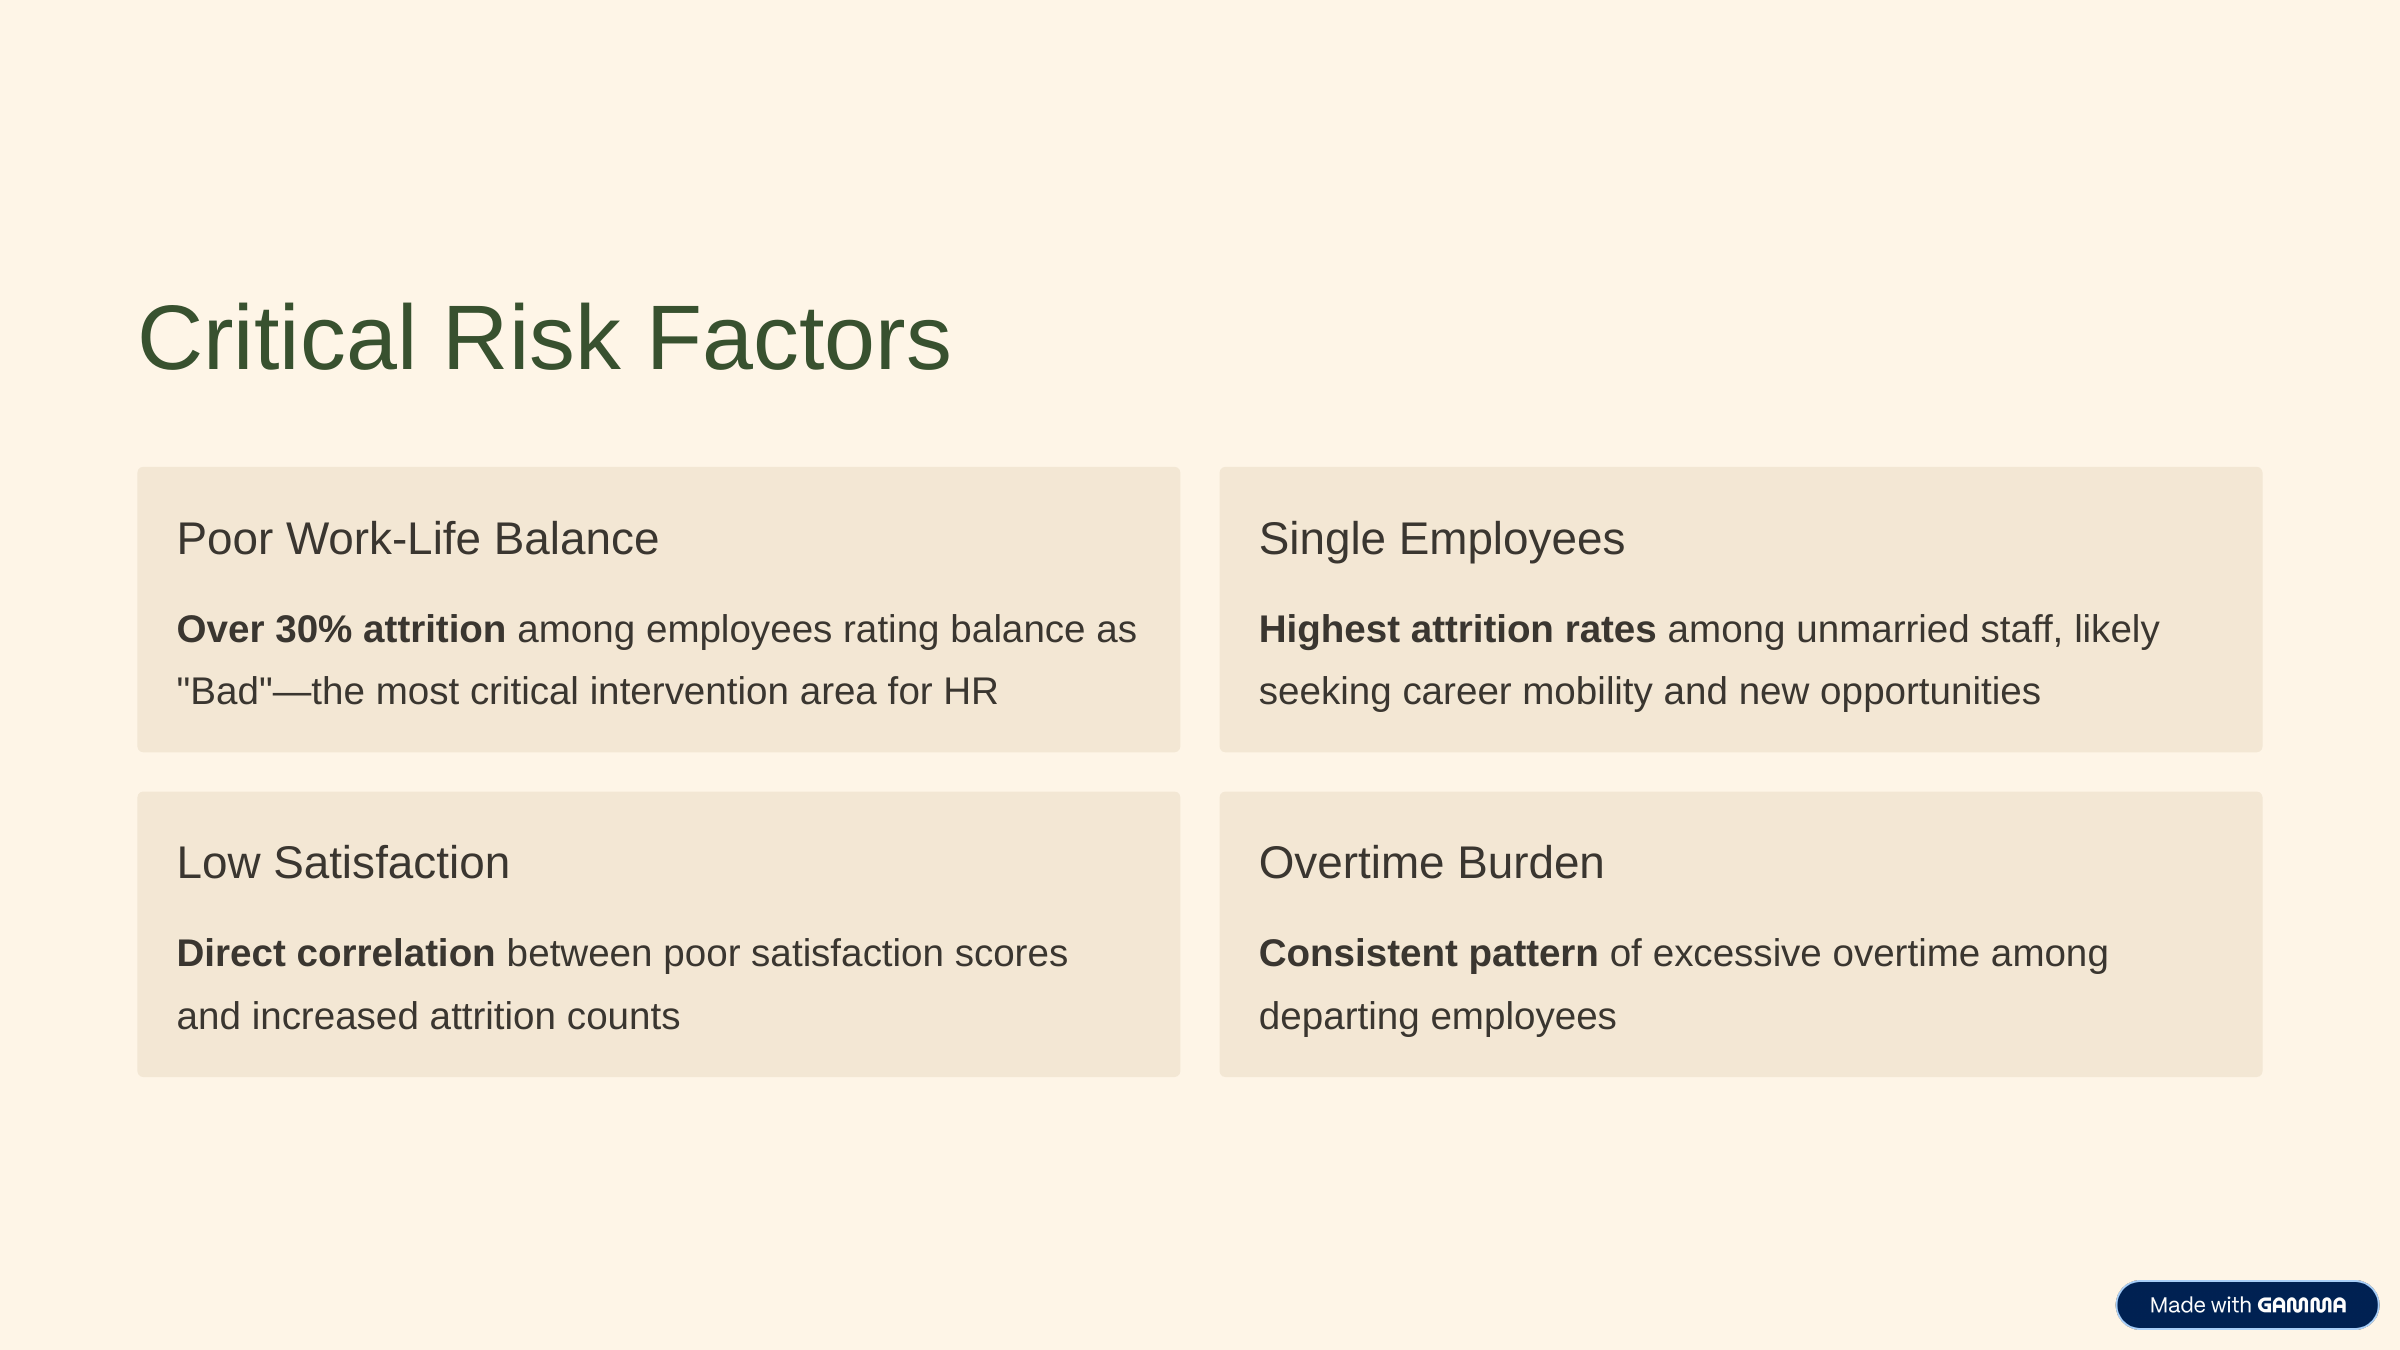

Critical Risk Factors

Poor Work-Life Balance
Single Employees
Over 30% attrition among employees rating balance as "Bad"—the most critical intervention area for HR
Highest attrition rates among unmarried staff, likely seeking career mobility and new opportunities

Low Satisfaction
Overtime Burden
Direct correlation between poor satisfaction scores and increased attrition counts
Consistent pattern of excessive overtime among departing employees